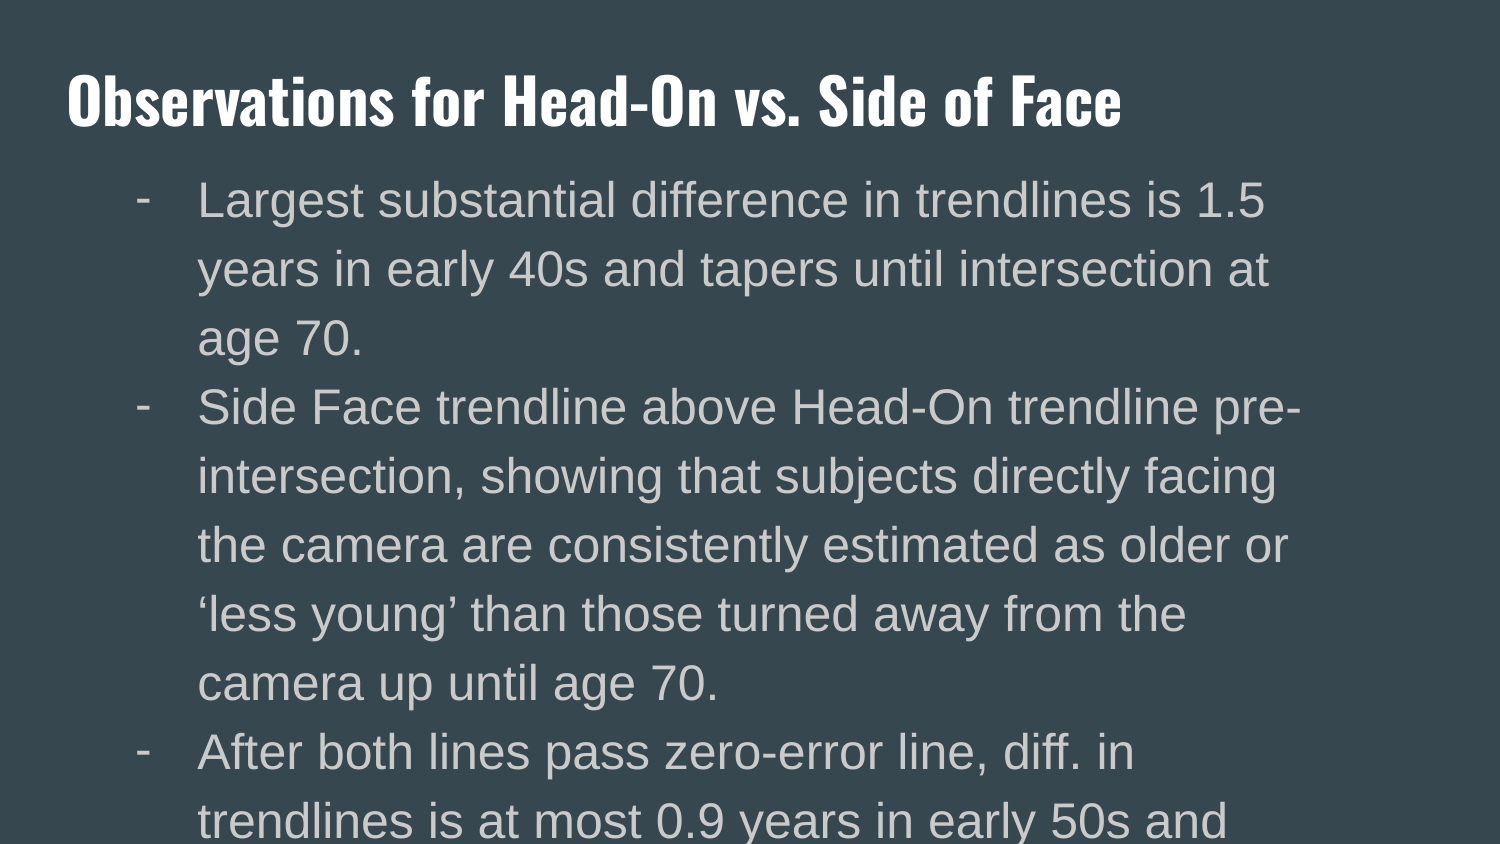

# Observations for Head-On vs. Side of Face
Largest substantial difference in trendlines is 1.5 years in early 40s and tapers until intersection at age 70.
Side Face trendline above Head-On trendline pre-intersection, showing that subjects directly facing the camera are consistently estimated as older or ‘less young’ than those turned away from the camera up until age 70.
After both lines pass zero-error line, diff. in trendlines is at most 0.9 years in early 50s and less than a year post-intersection.